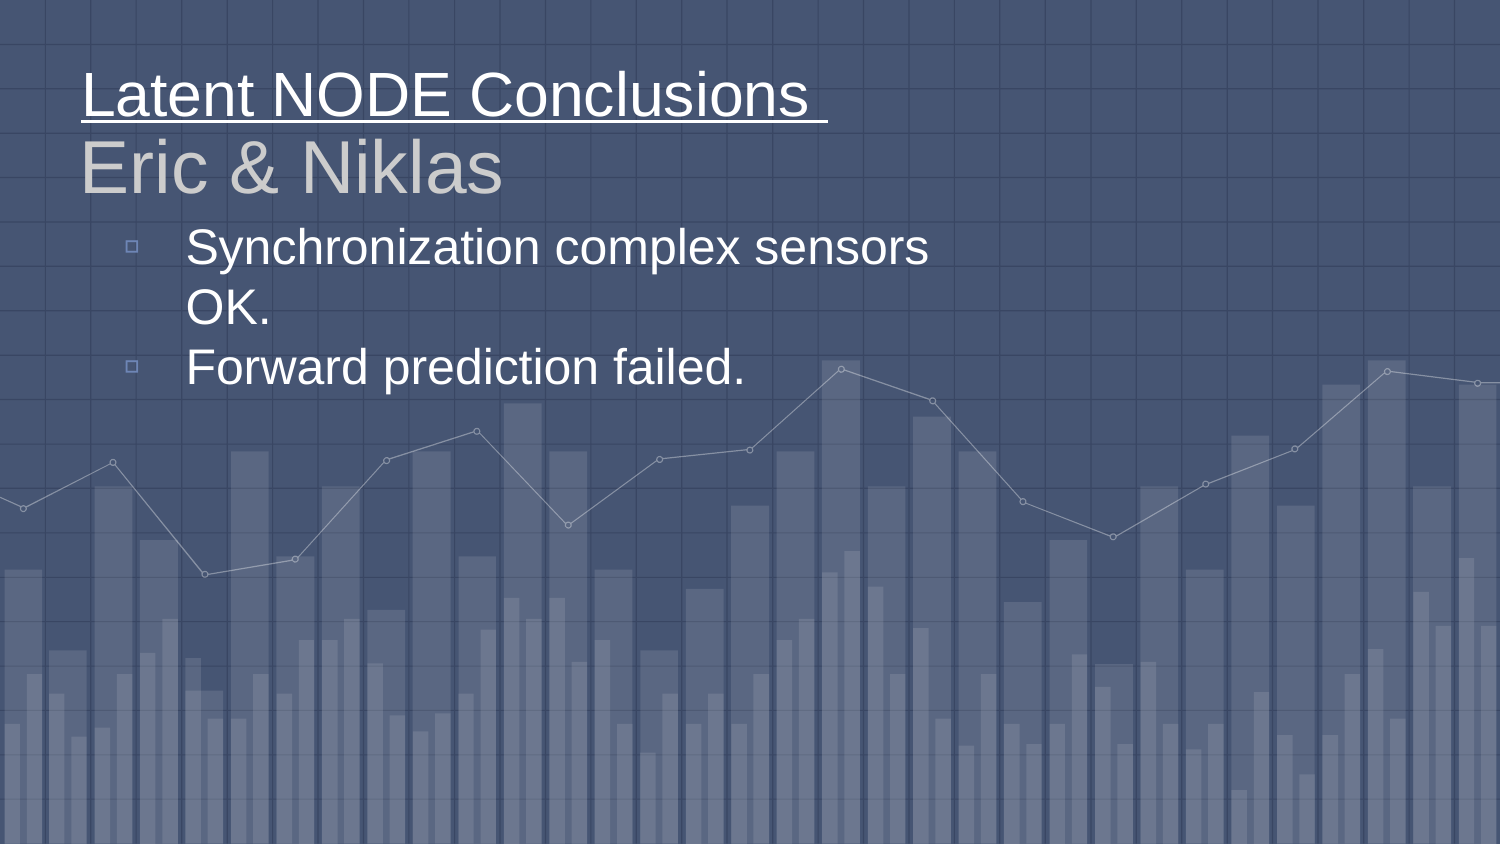

# Latent NODE Conclusions

Eric & Niklas
Synchronization complex sensors OK.
Forward prediction failed.